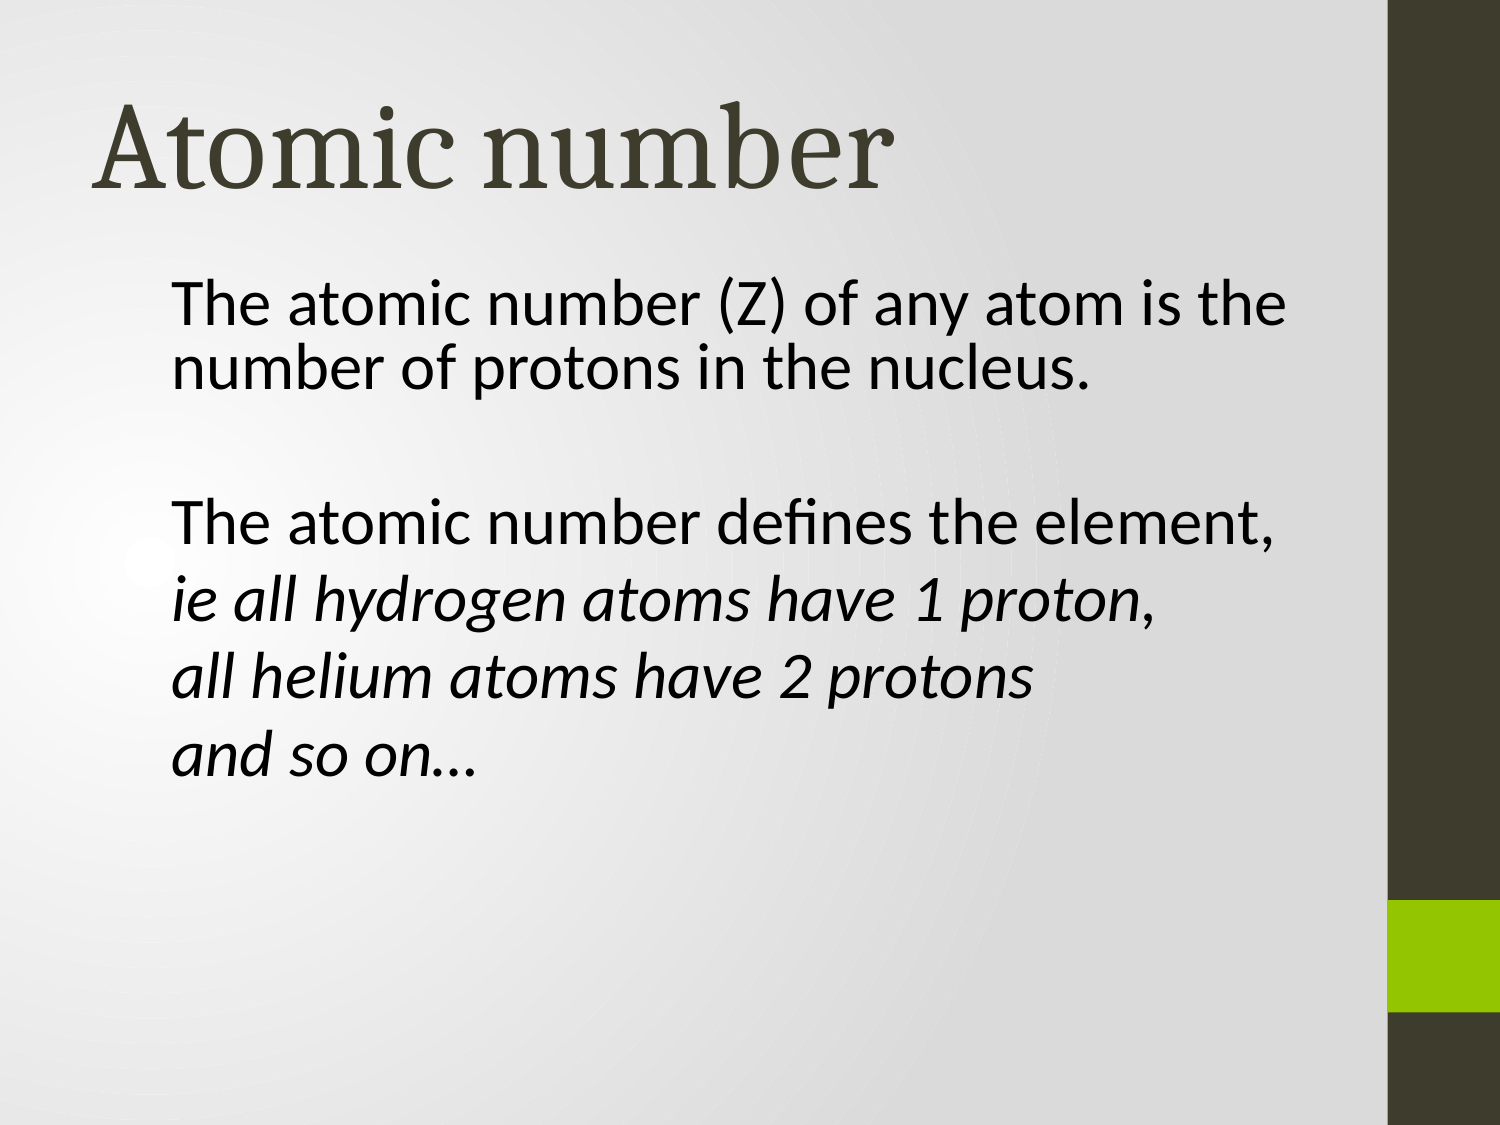

# Atomic number
	The atomic number (Z) of any atom is the number of protons in the nucleus.

	The atomic number defines the element,
	ie all hydrogen atoms have 1 proton,
	all helium atoms have 2 protons
	and so on…